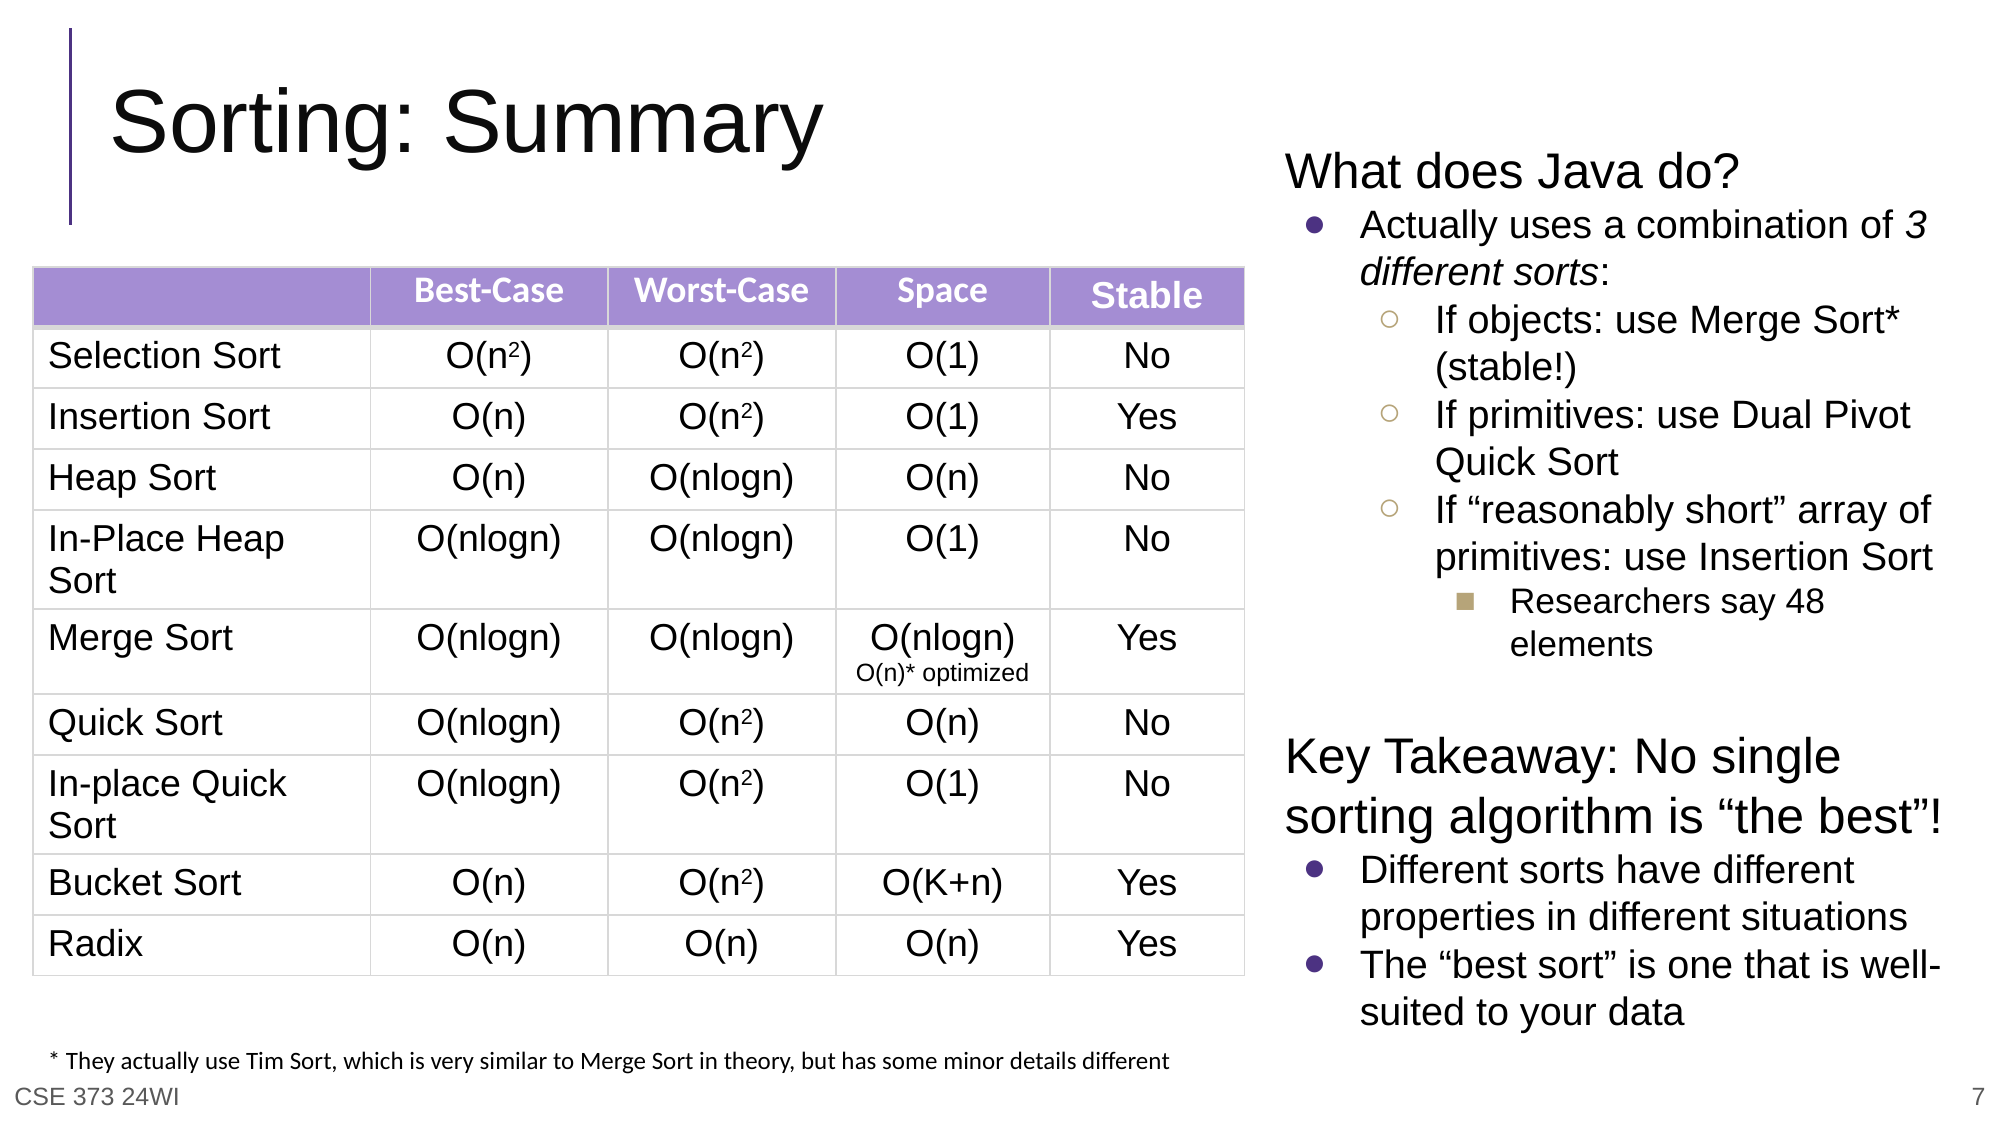

# Sorting: Summary
What does Java do?
Actually uses a combination of 3 different sorts:
If objects: use Merge Sort* (stable!)
If primitives: use Dual Pivot Quick Sort
If “reasonably short” array of primitives: use Insertion Sort
Researchers say 48 elements

Key Takeaway: No single sorting algorithm is “the best”!
Different sorts have different properties in different situations
The “best sort” is one that is well-suited to your data

|  | Best-Case | Worst-Case | Space | Stable |
| --- | --- | --- | --- | --- |
| Selection Sort | O(n2) | O(n2) | O(1) | No |
| Insertion Sort | O(n) | O(n2) | O(1) | Yes |
| Heap Sort | O(n) | O(nlogn) | O(n) | No |
| In-Place Heap Sort | O(nlogn) | O(nlogn) | O(1) | No |
| Merge Sort | O(nlogn) | O(nlogn) | O(nlogn) O(n)\* optimized | Yes |
| Quick Sort | O(nlogn) | O(n2) | O(n) | No |
| In-place Quick Sort | O(nlogn) | O(n2) | O(1) | No |
| Bucket Sort | O(n) | O(n2) | O(K+n) | Yes |
| Radix | O(n) | O(n) | O(n) | Yes |
* They actually use Tim Sort, which is very similar to Merge Sort in theory, but has some minor details different